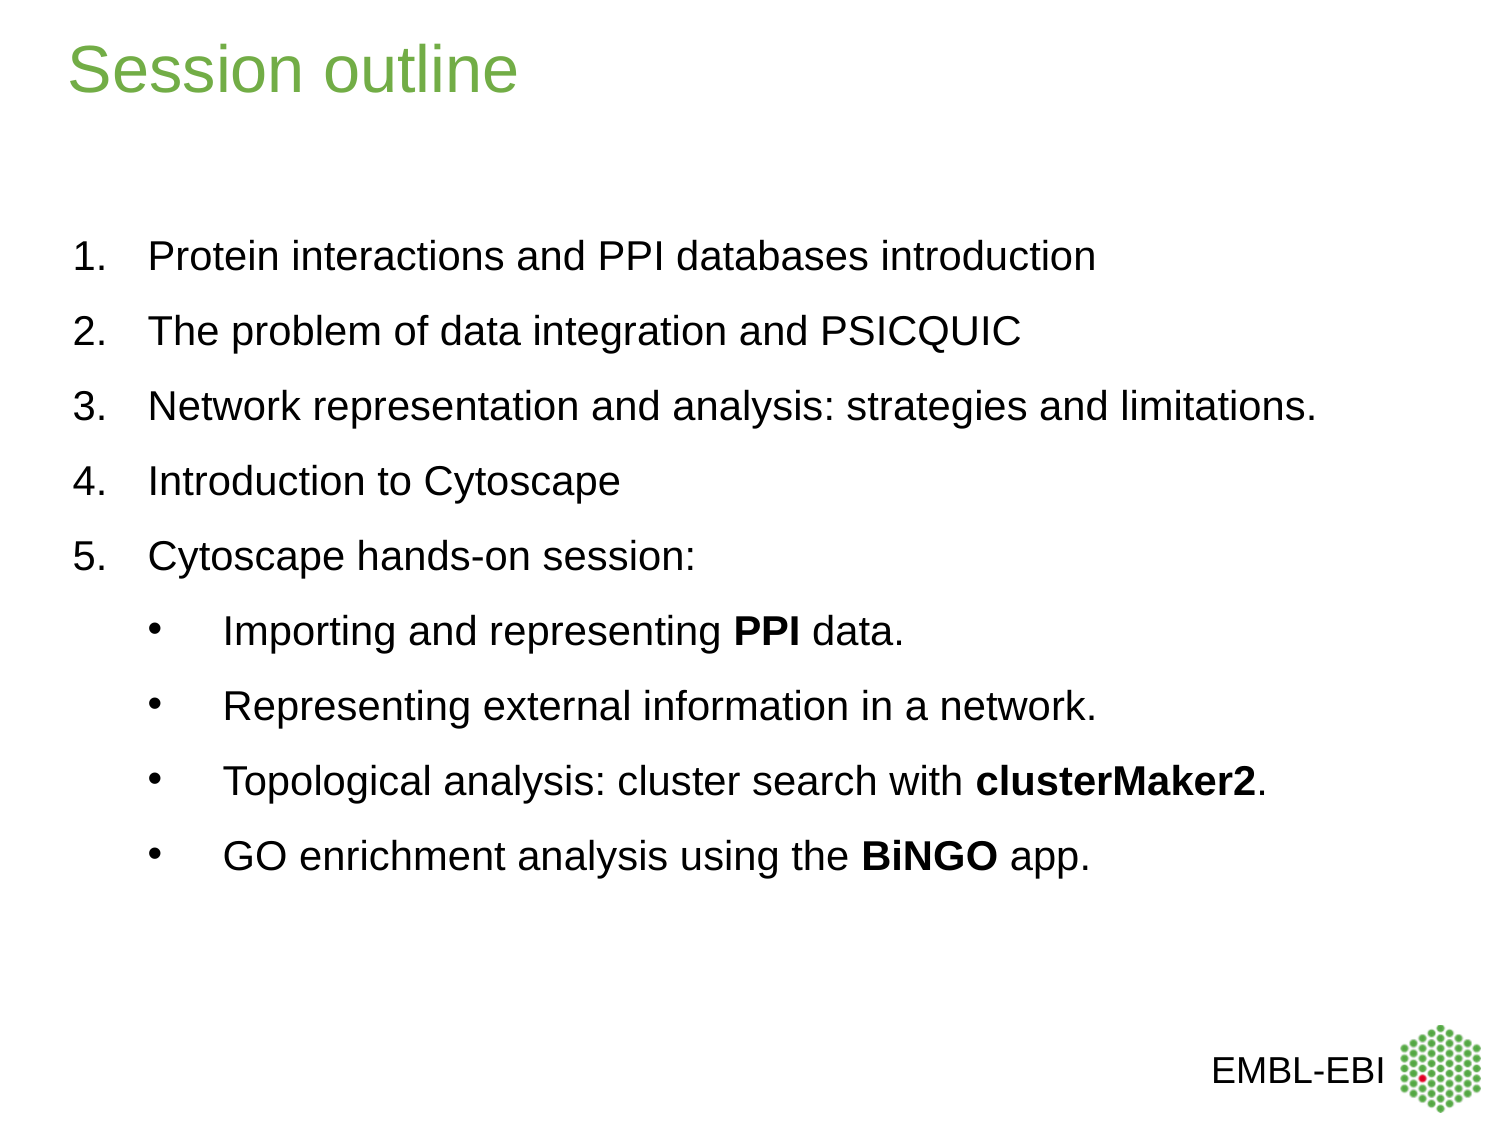

Session outline
Protein interactions and PPI databases introduction
The problem of data integration and PSICQUIC
Network representation and analysis: strategies and limitations.
Introduction to Cytoscape
Cytoscape hands-on session:
Importing and representing PPI data.
Representing external information in a network.
Topological analysis: cluster search with clusterMaker2.
GO enrichment analysis using the BiNGO app.